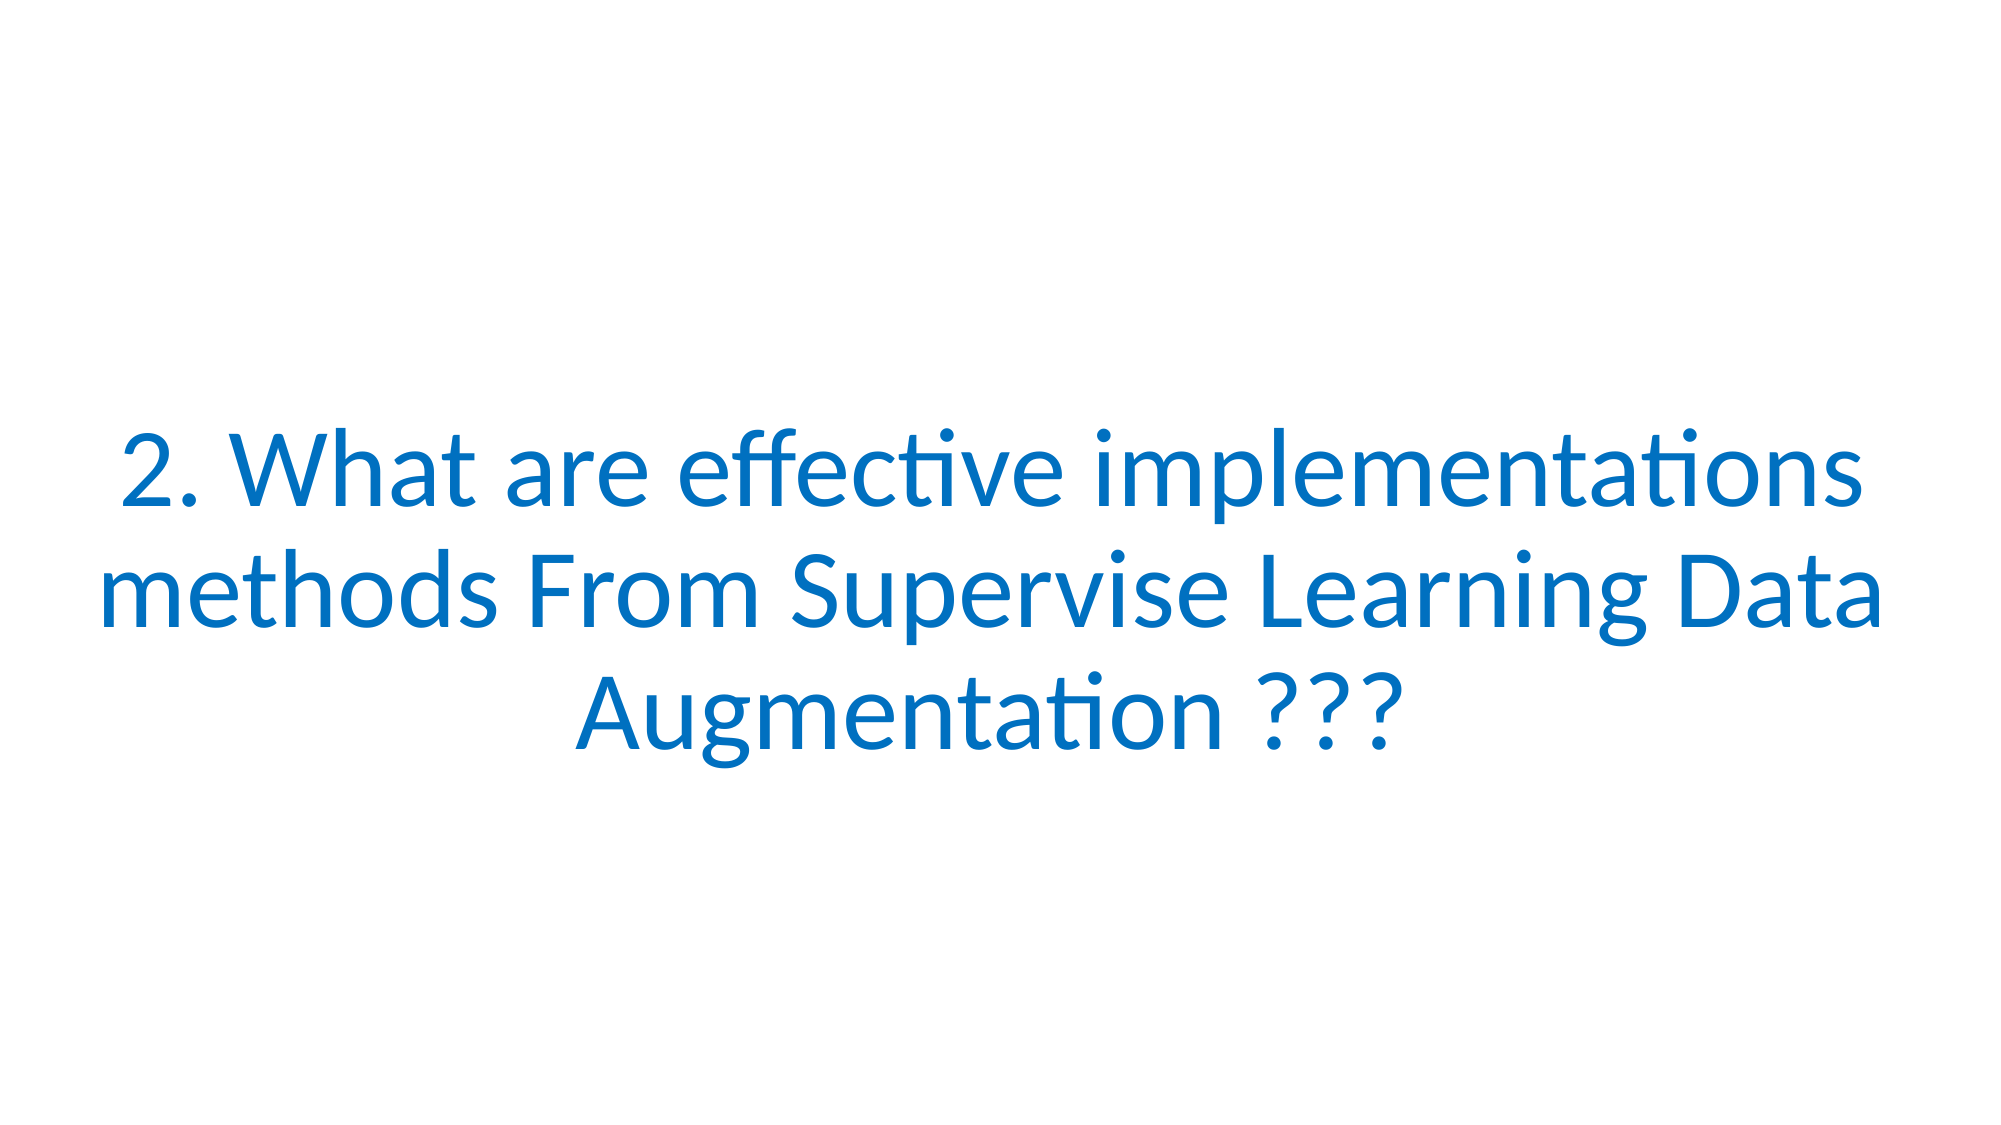

# 2. What are effective implementations methods From Supervise Learning Data Augmentation ???